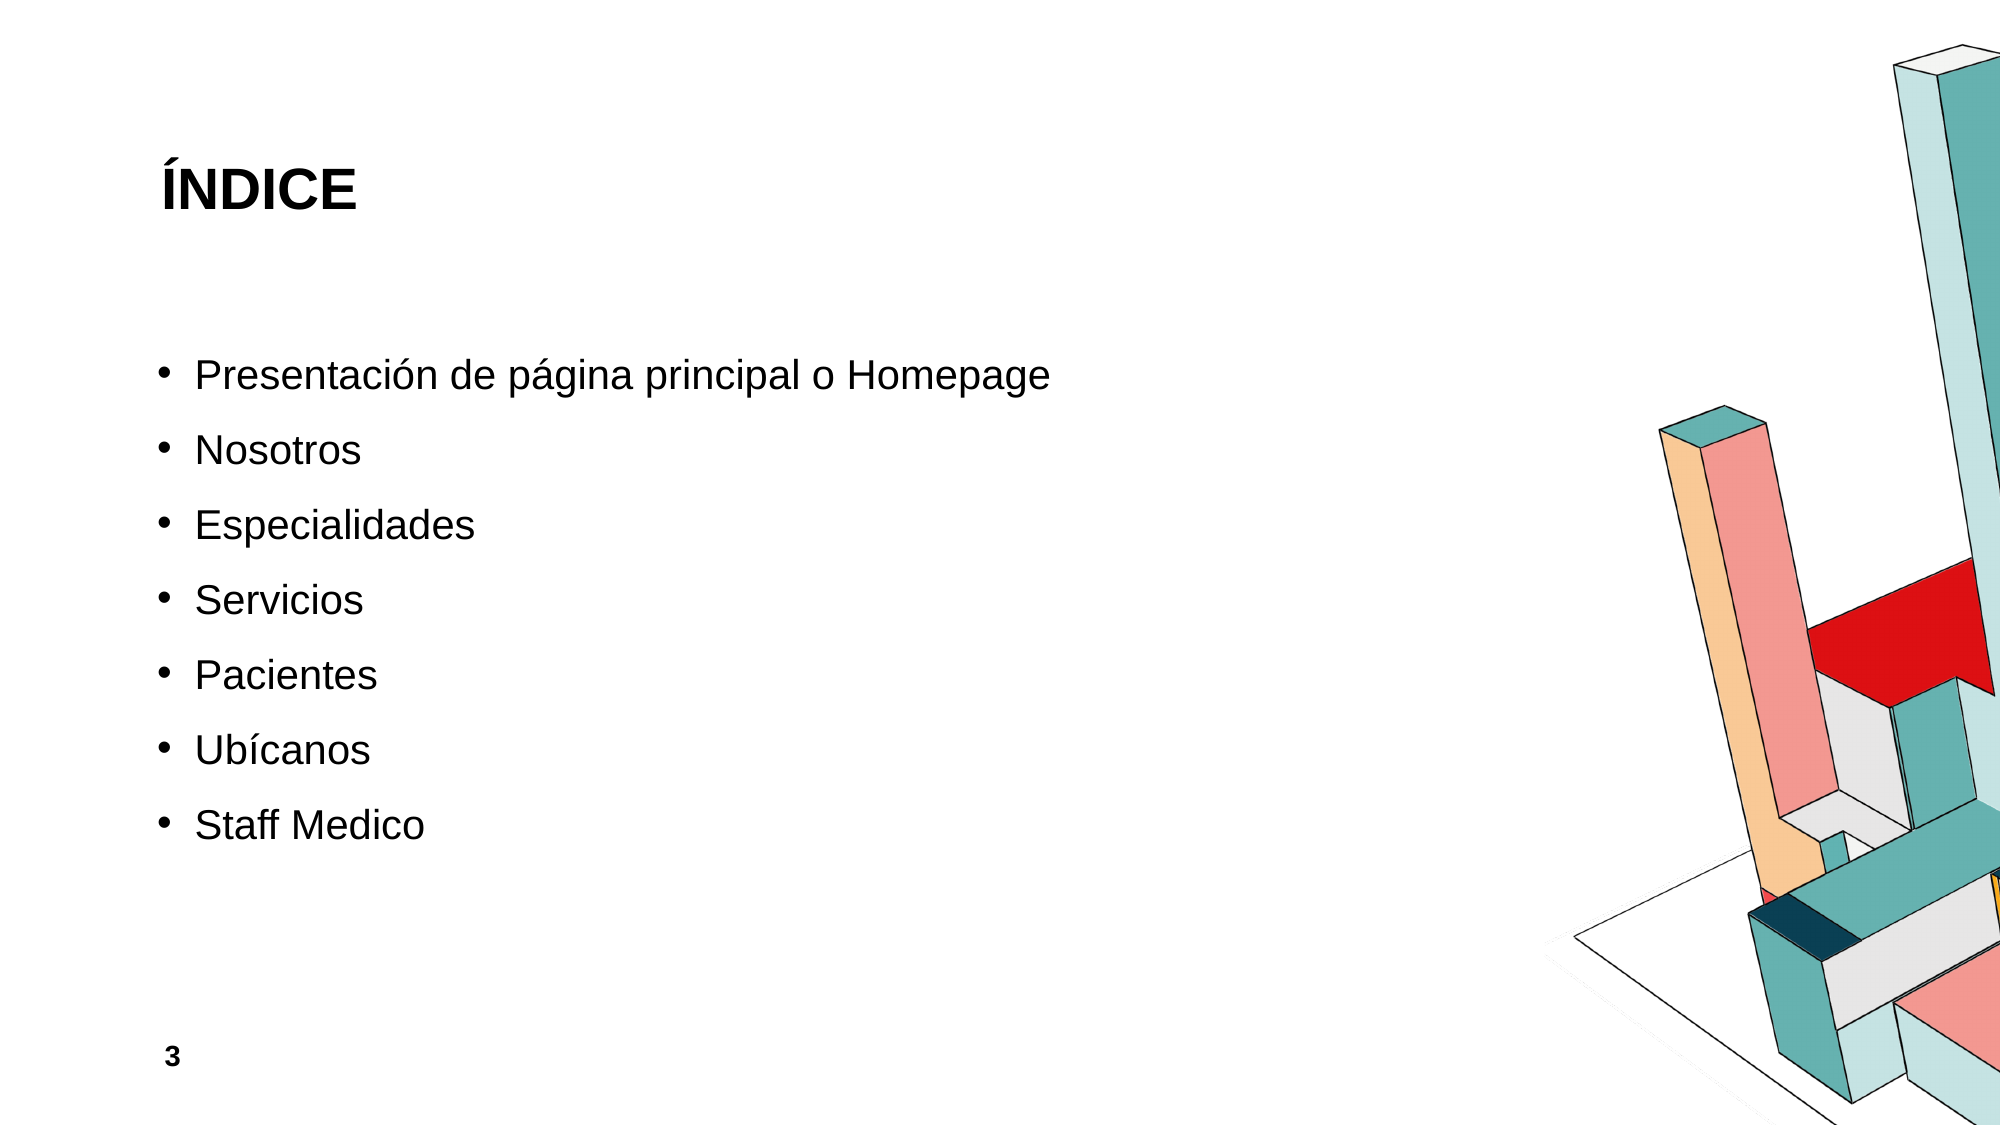

# índice
Presentación de página principal o Homepage
Nosotros
Especialidades
Servicios
Pacientes
Ubícanos
Staff Medico

3